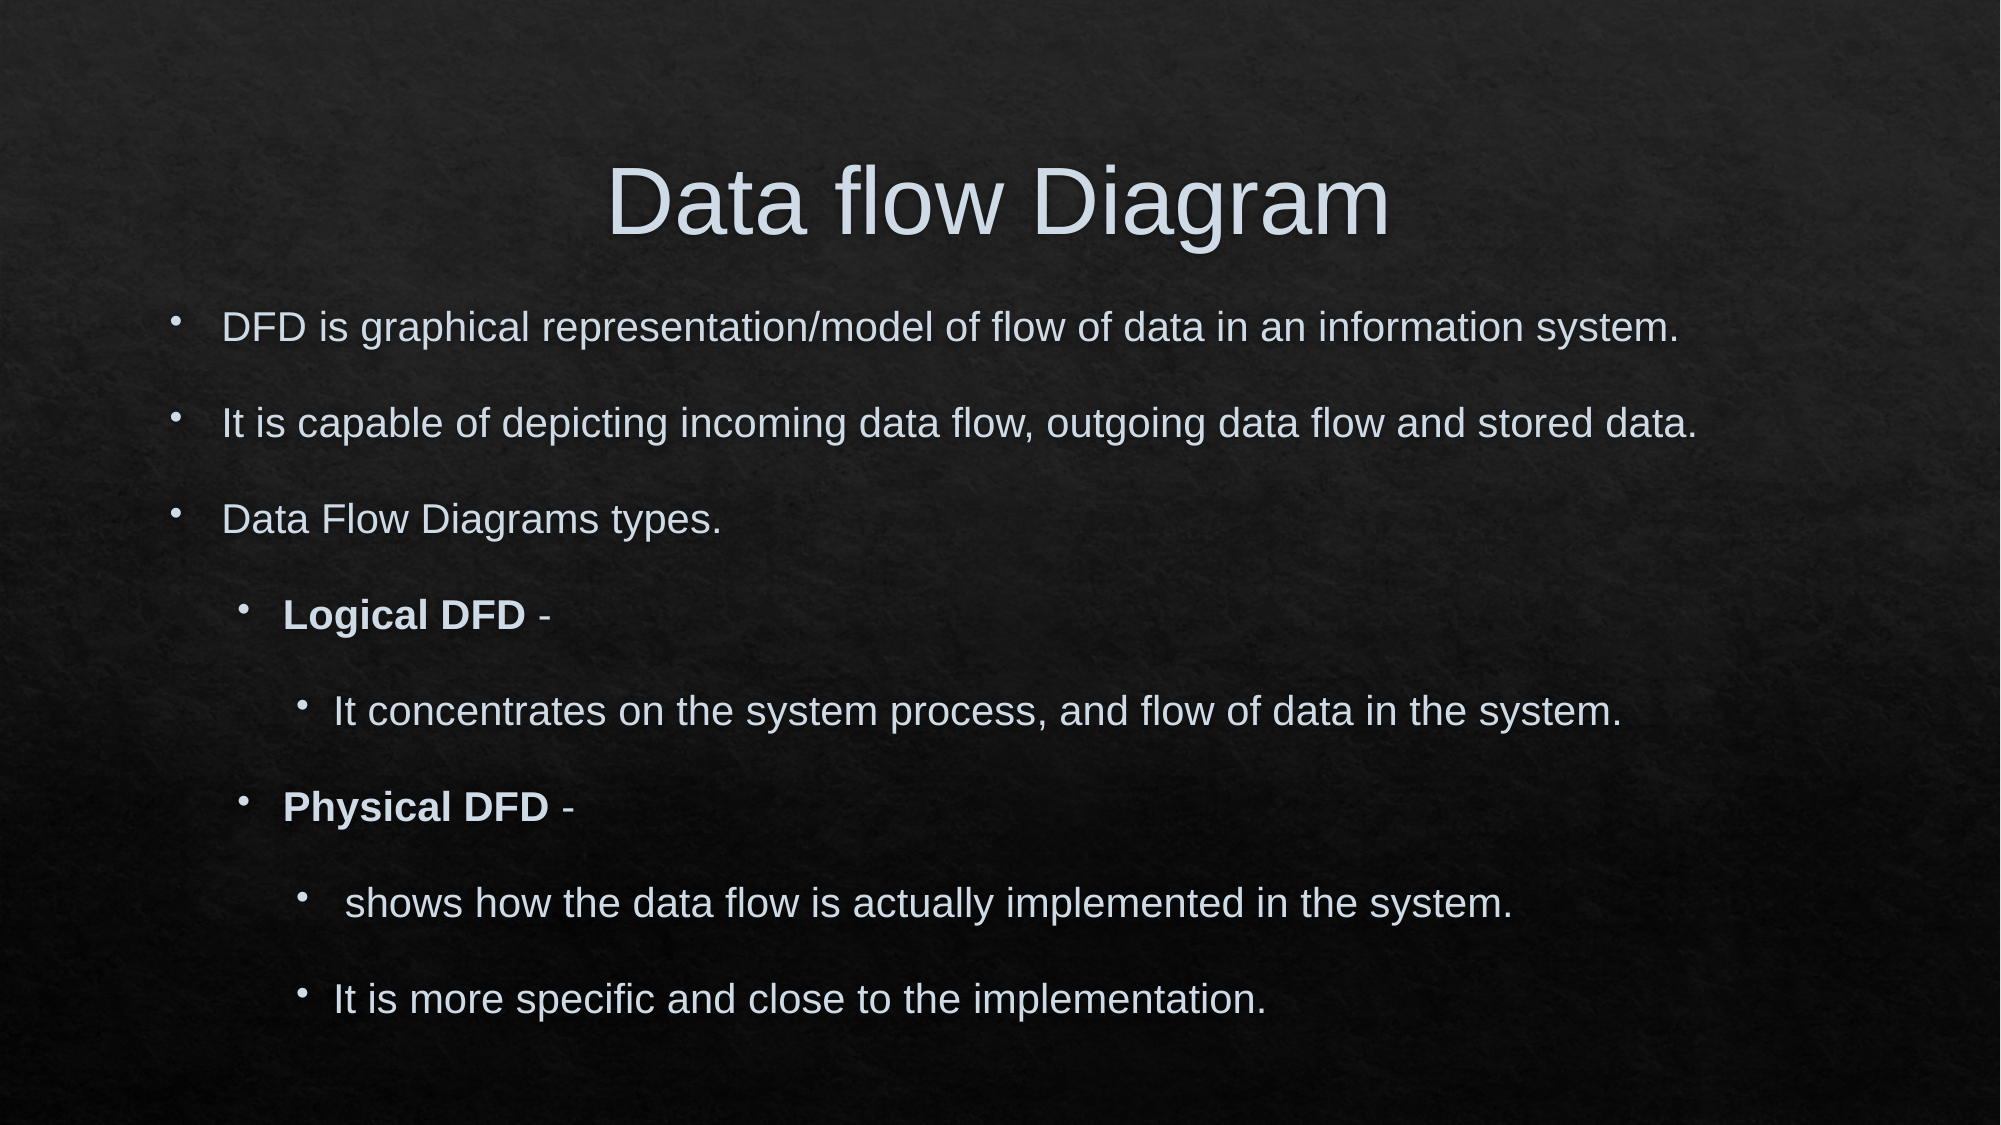

# Data flow Diagram
DFD is graphical representation/model of flow of data in an information system.
It is capable of depicting incoming data flow, outgoing data flow and stored data.
Data Flow Diagrams types.
Logical DFD -
It concentrates on the system process, and flow of data in the system.
Physical DFD -
 shows how the data flow is actually implemented in the system.
It is more specific and close to the implementation.